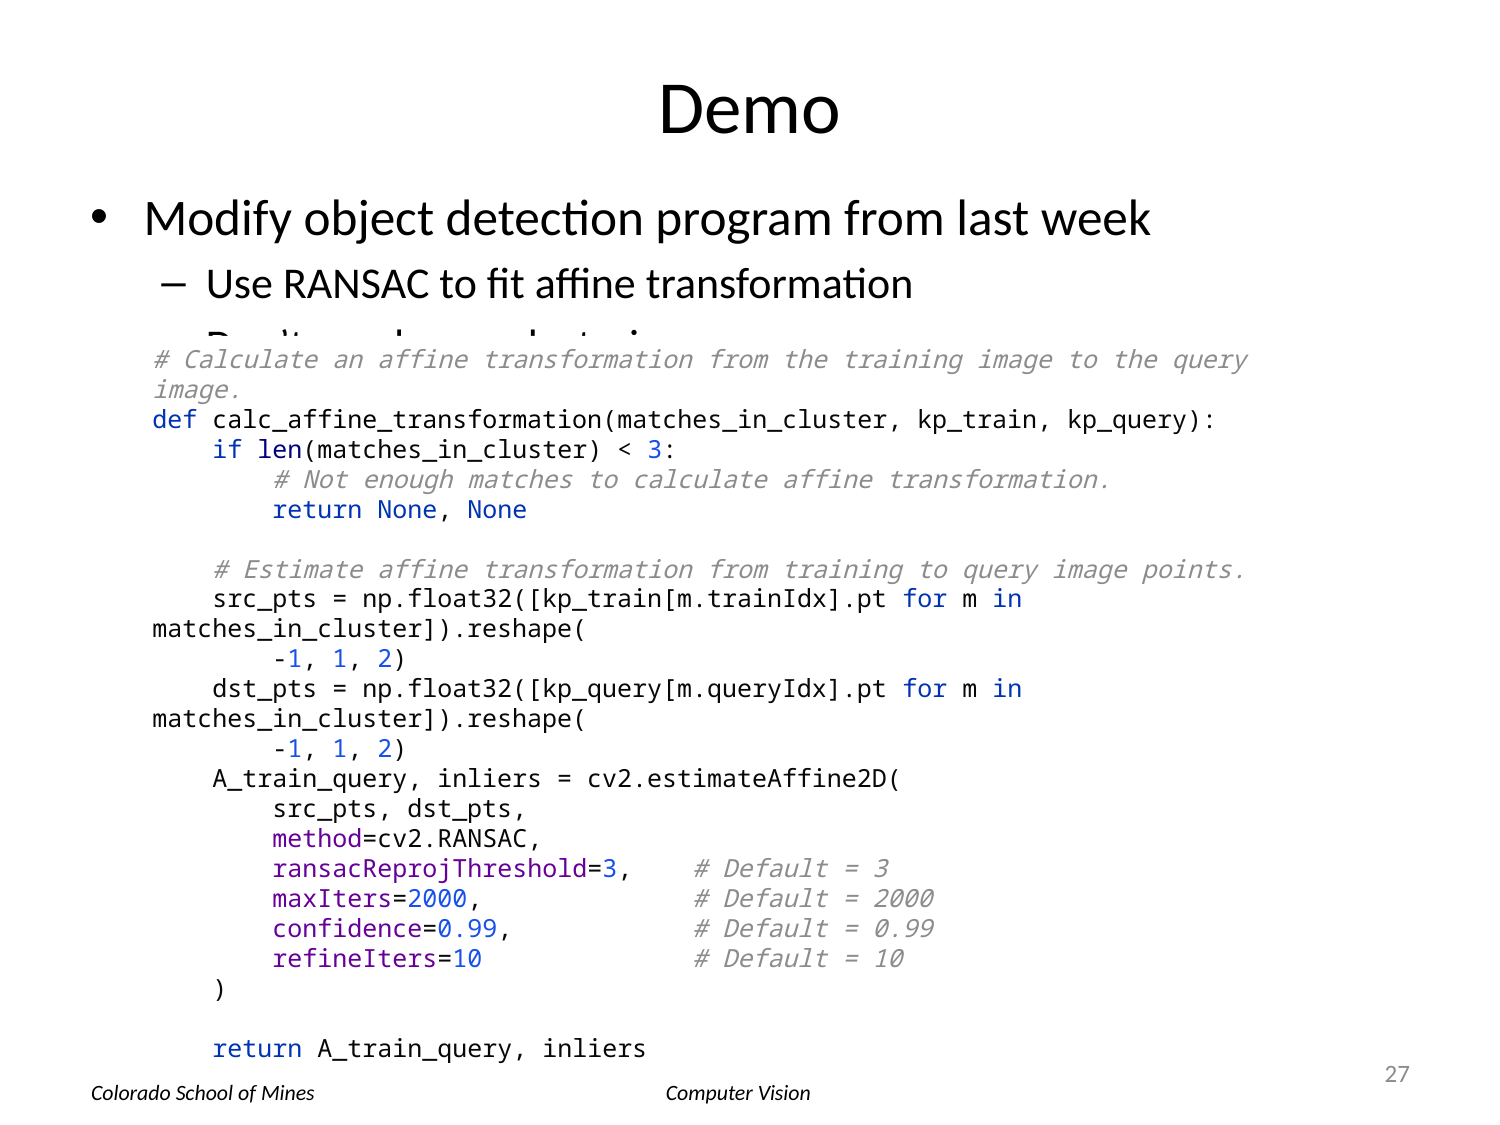

# Demo
Modify object detection program from last week
Use RANSAC to fit affine transformation
Don’t need pose clustering
# Calculate an affine transformation from the training image to the query image. def calc_affine_transformation(matches_in_cluster, kp_train, kp_query): if len(matches_in_cluster) < 3: # Not enough matches to calculate affine transformation. return None, None # Estimate affine transformation from training to query image points. src_pts = np.float32([kp_train[m.trainIdx].pt for m in matches_in_cluster]).reshape( -1, 1, 2) dst_pts = np.float32([kp_query[m.queryIdx].pt for m in matches_in_cluster]).reshape( -1, 1, 2) A_train_query, inliers = cv2.estimateAffine2D( src_pts, dst_pts, method=cv2.RANSAC, ransacReprojThreshold=3,    # Default = 3 maxIters=2000,              # Default = 2000 confidence=0.99,            # Default = 0.99 refineIters=10              # Default = 10 ) return A_train_query, inliers
27